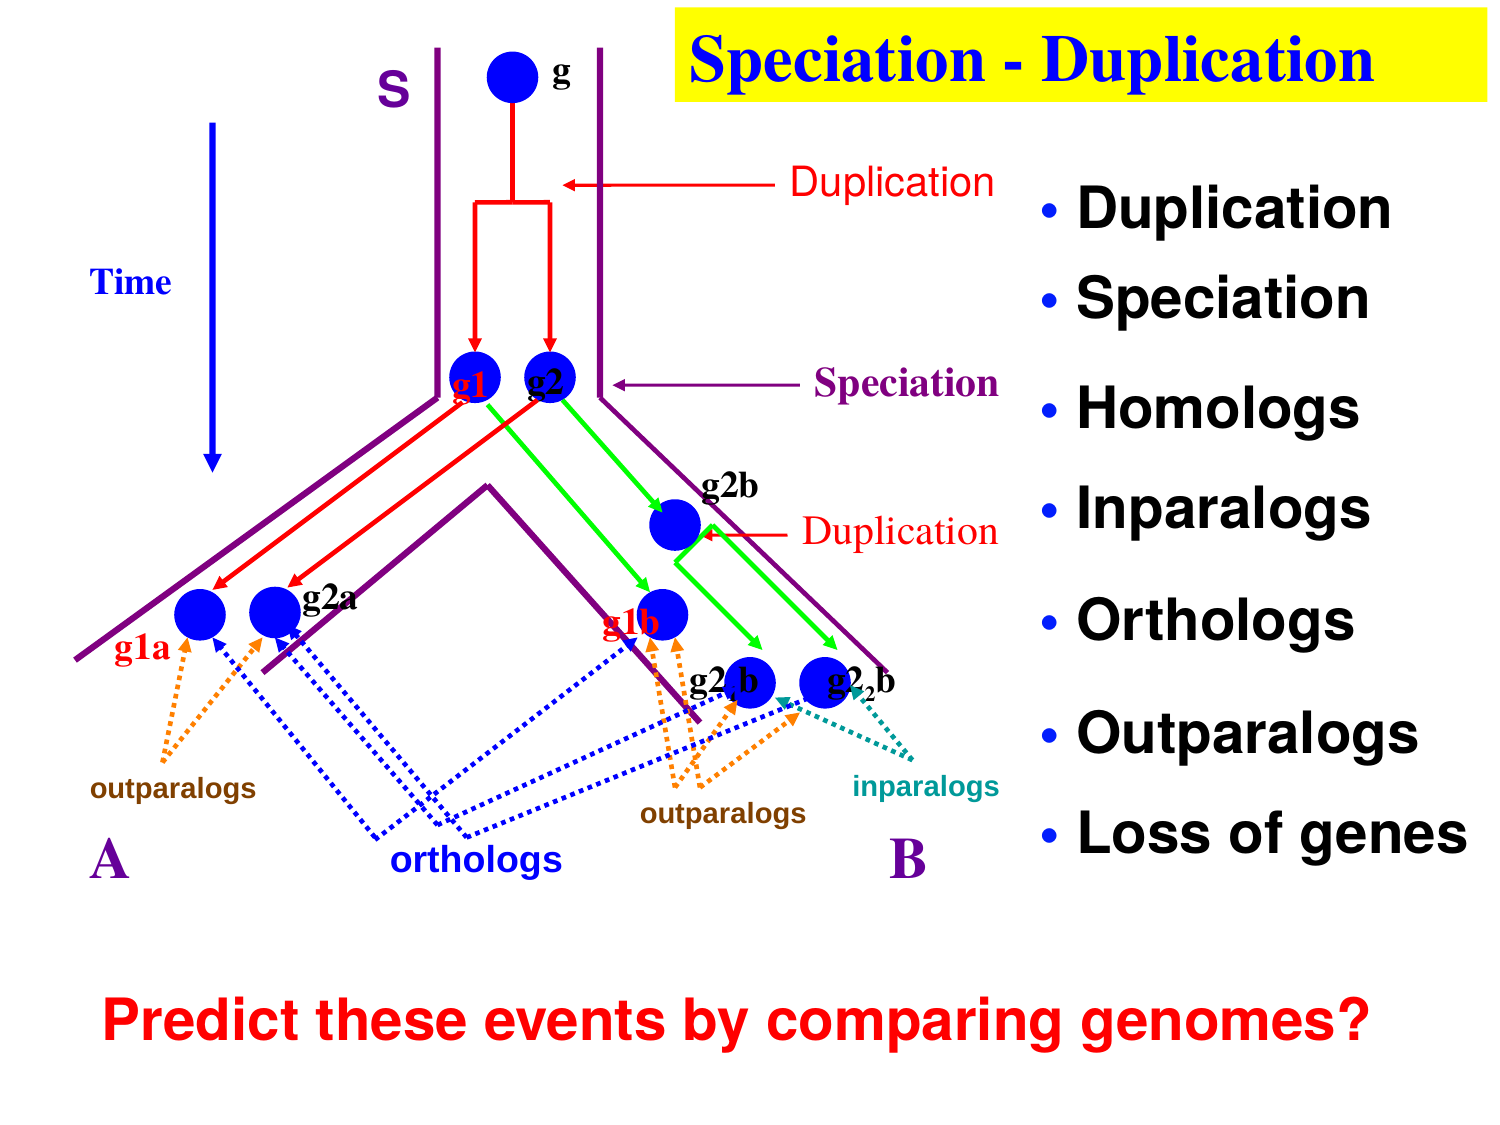

Speciation - Duplication
g

S

Time

g2
g1
Duplication

• Duplication
• Speciation

Speciation

A
B

• Homologs

g2b

g2a

g1b

g1a
• Inparalogs
Duplication

g21b
g22b

• Orthologs

orthologs

outparalogs

outparalogs

inparalogs
• Outparalogs
• Loss of genes
Predict these events by comparing genomes?